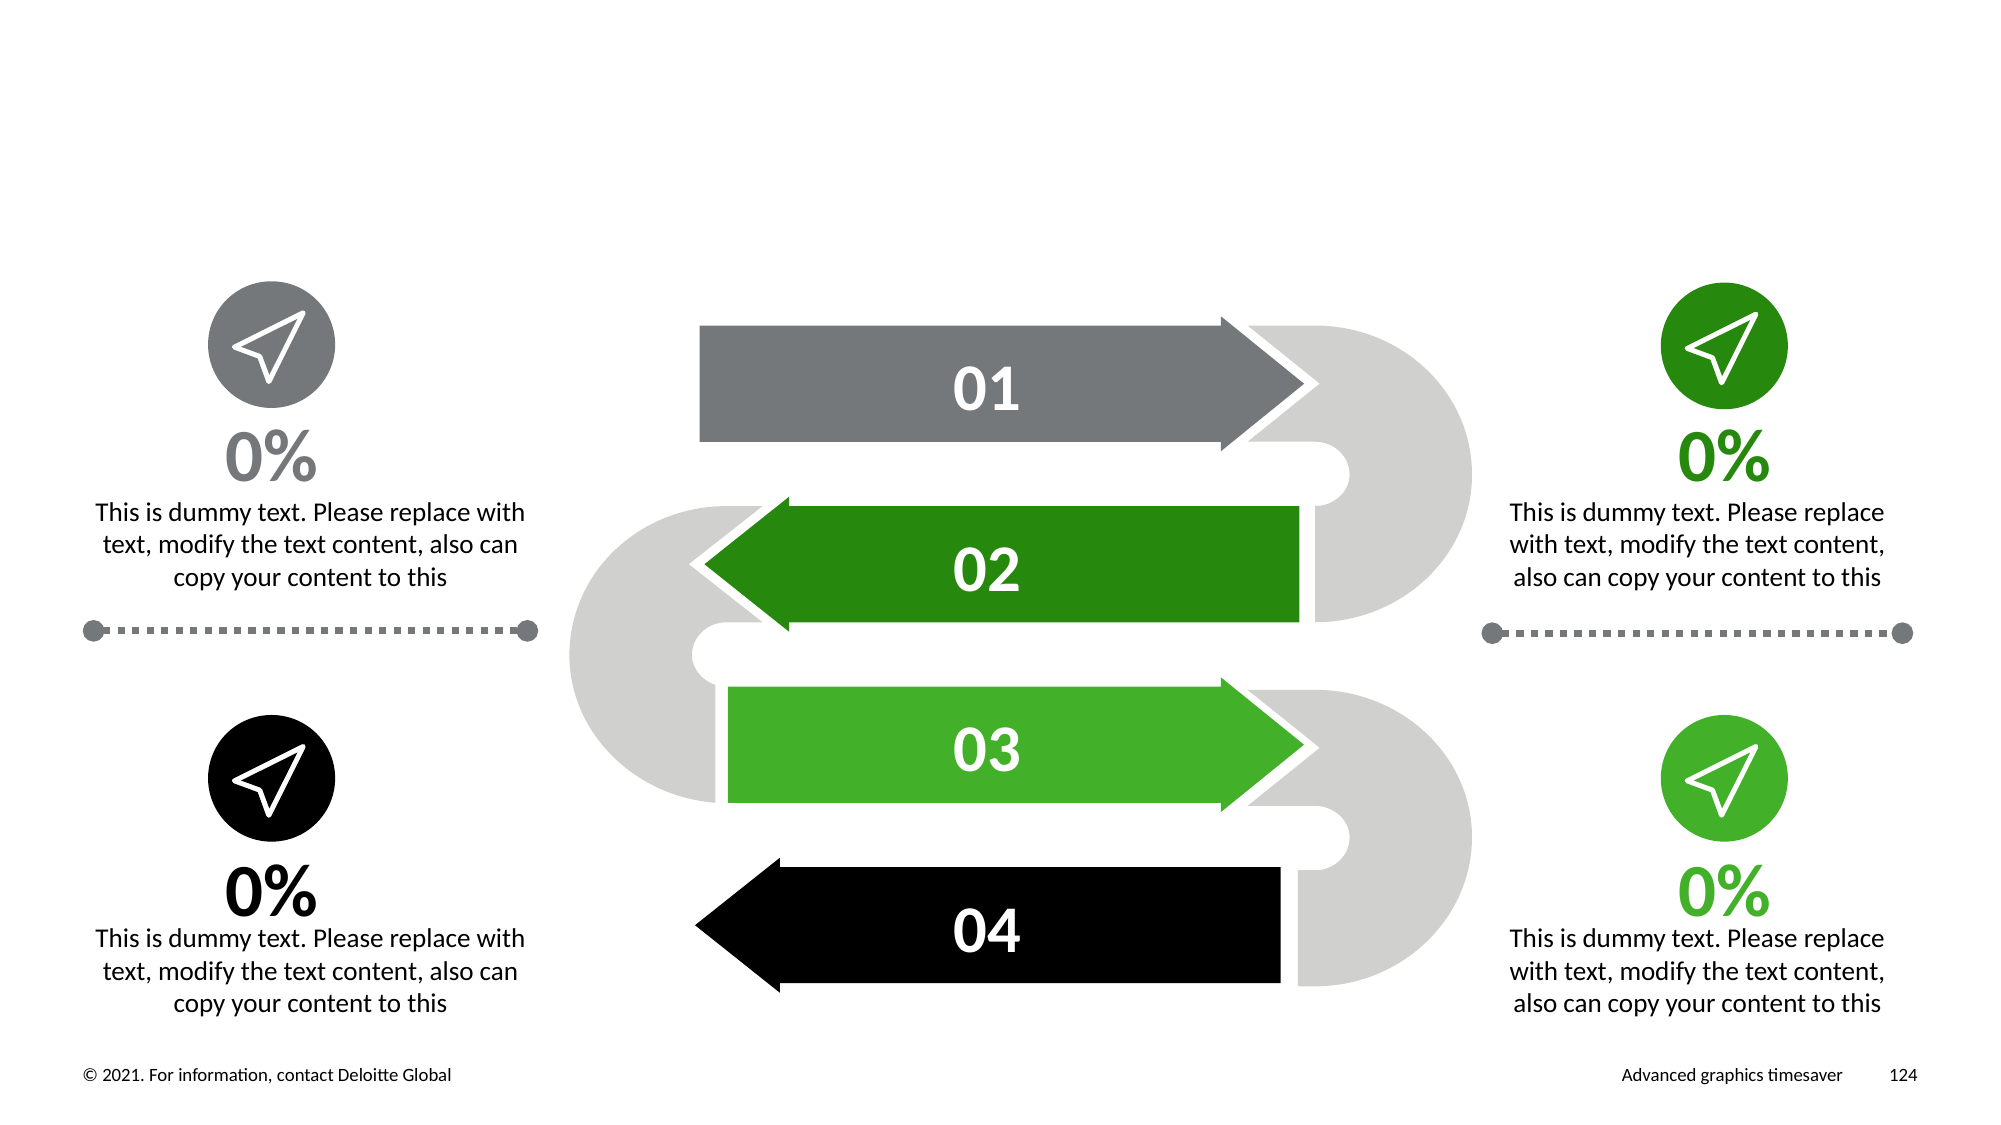

01
0%
0%
This is dummy text. Please replace with text, modify the text content, also can copy your content to this
This is dummy text. Please replace with text, modify the text content, also can copy your content to this

02

03

0%
0%

04
This is dummy text. Please replace with text, modify the text content, also can copy your content to this
This is dummy text. Please replace with text, modify the text content, also can copy your content to this